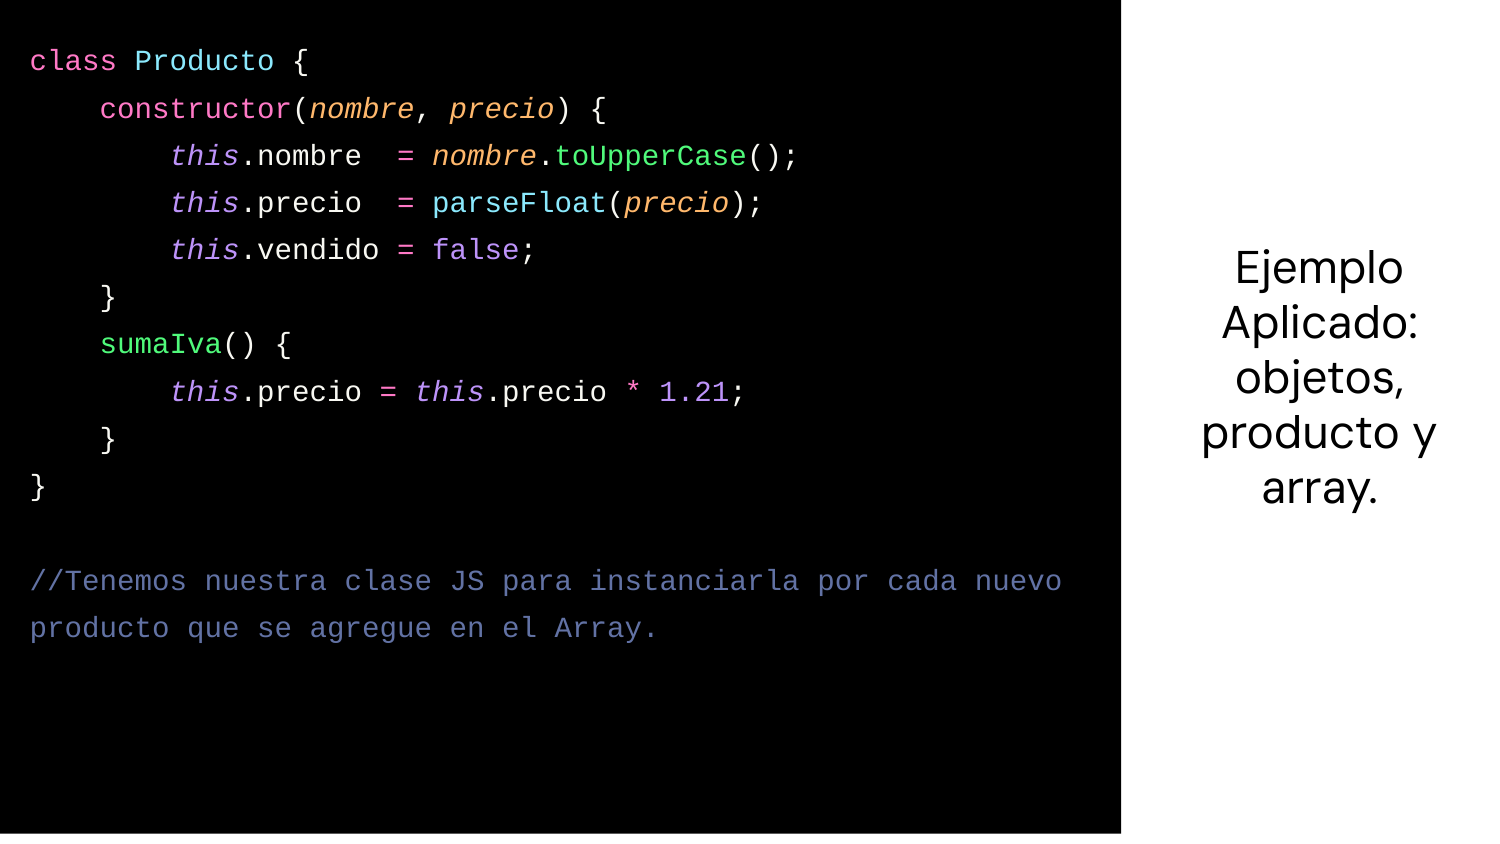

class Producto {
    constructor(nombre, precio) {
        this.nombre  = nombre.toUpperCase();
        this.precio  = parseFloat(precio);
        this.vendido = false;
    }
    sumaIva() {
        this.precio = this.precio * 1.21;
    }
}

//Tenemos nuestra clase JS para instanciarla por cada nuevo producto que se agregue en el Array.
Ejemplo Aplicado: objetos,
producto y
array.